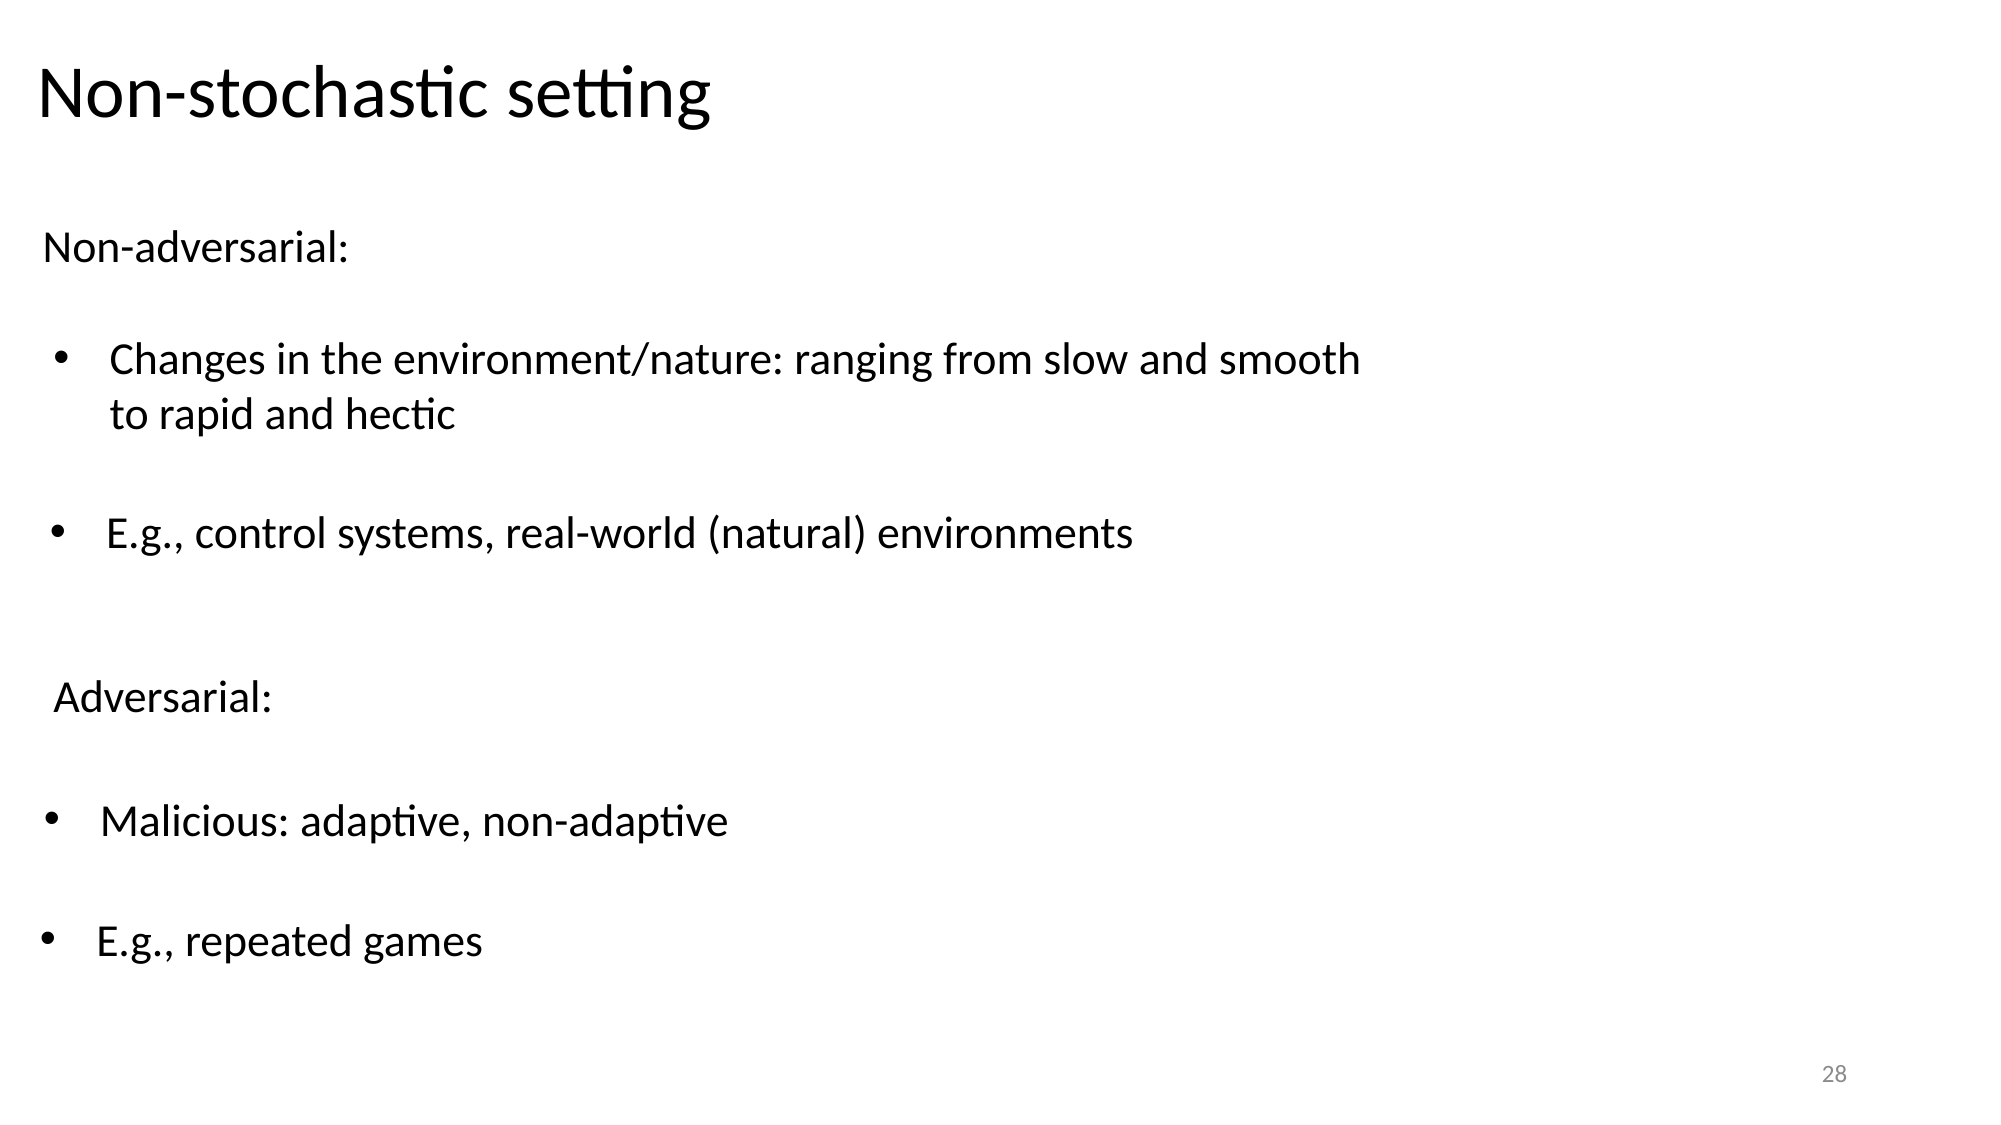

# Non-stochastic setting
Non-adversarial:
Changes in the environment/nature: ranging from slow and smooth to rapid and hectic
E.g., control systems, real-world (natural) environments
Adversarial:
Malicious: adaptive, non-adaptive
E.g., repeated games
28